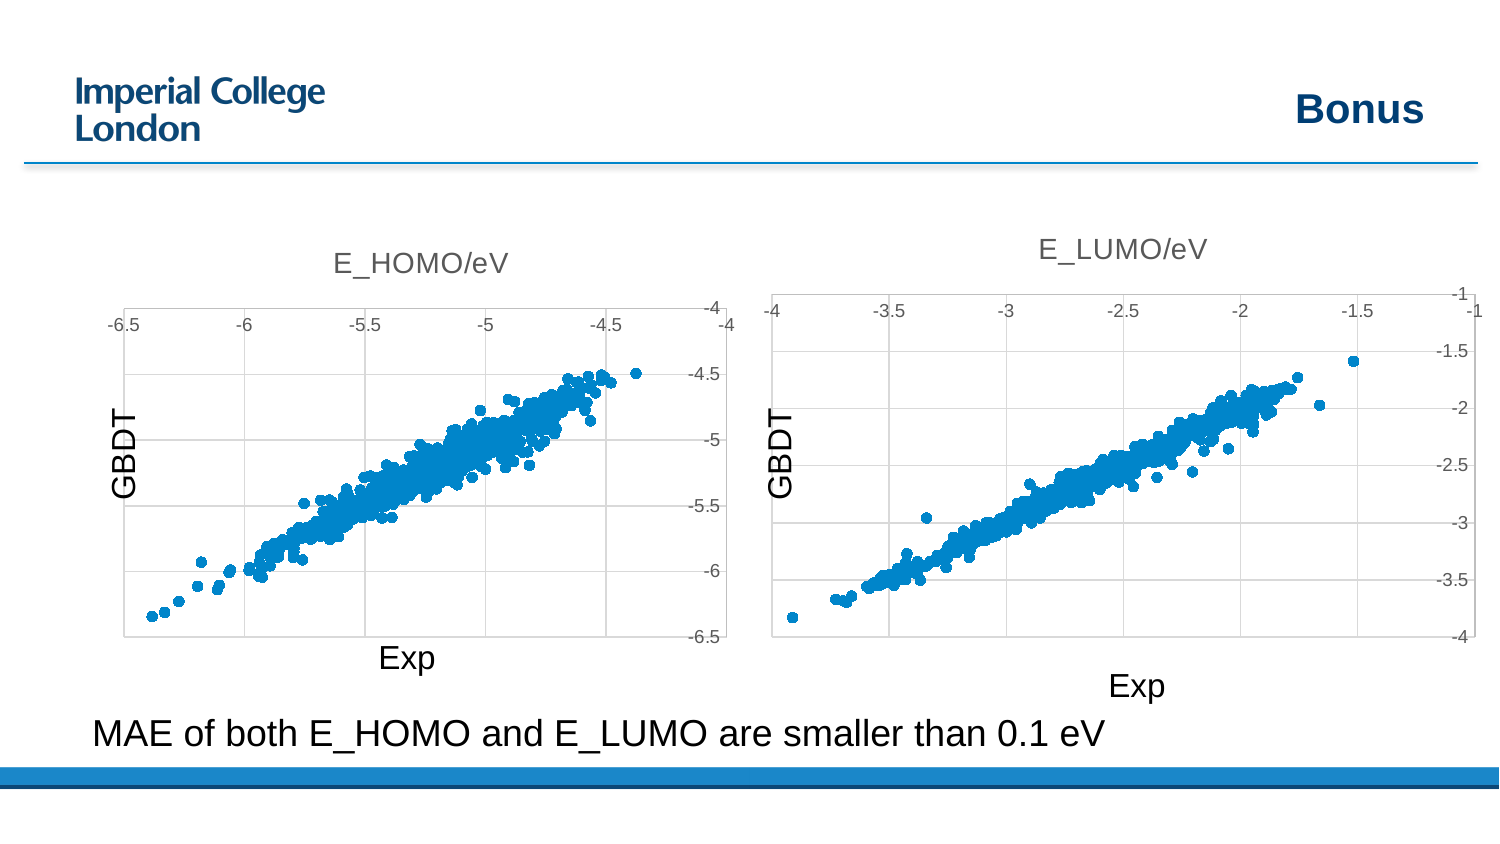

Bonus

### Chart: E_LUMO/eV

| Category | lumo_cv |
|---|---|

### Chart: E_HOMO/eV

| Category | homo_cv |
|---|---|
GBDT
GBDT
Exp
Exp
MAE of both E_HOMO and E_LUMO are smaller than 0.1 eV